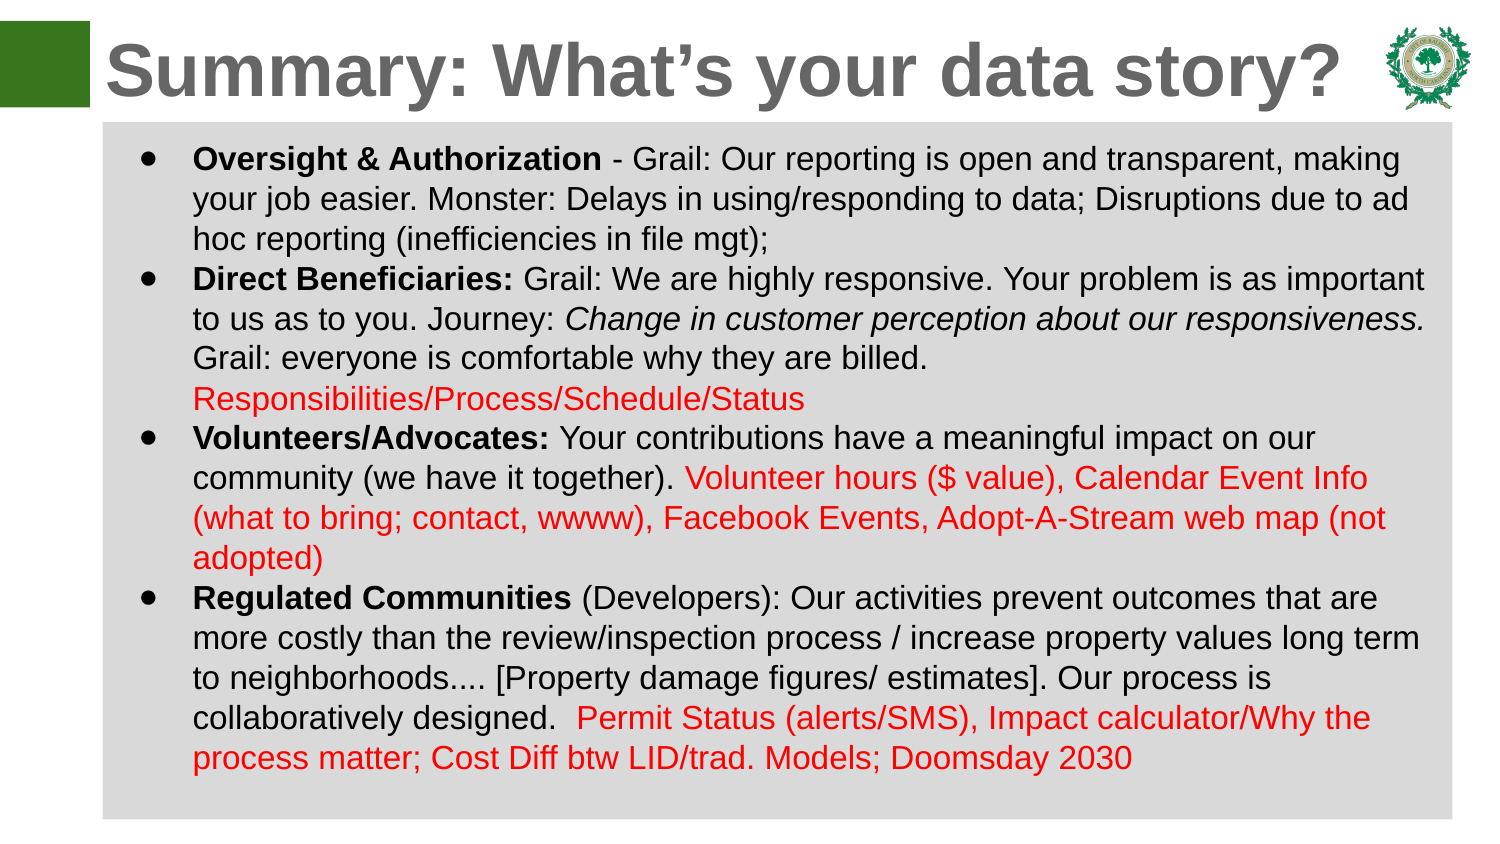

# Summary: What’s your data story?
Oversight & Authorization - Grail: Our reporting is open and transparent, making your job easier. Monster: Delays in using/responding to data; Disruptions due to ad hoc reporting (inefficiencies in file mgt);
Direct Beneficiaries: Grail: We are highly responsive. Your problem is as important to us as to you. Journey: Change in customer perception about our responsiveness. Grail: everyone is comfortable why they are billed. Responsibilities/Process/Schedule/Status
Volunteers/Advocates: Your contributions have a meaningful impact on our community (we have it together). Volunteer hours ($ value), Calendar Event Info (what to bring; contact, wwww), Facebook Events, Adopt-A-Stream web map (not adopted)
Regulated Communities (Developers): Our activities prevent outcomes that are more costly than the review/inspection process / increase property values long term to neighborhoods.... [Property damage figures/ estimates]. Our process is collaboratively designed.  Permit Status (alerts/SMS), Impact calculator/Why the process matter; Cost Diff btw LID/trad. Models; Doomsday 2030